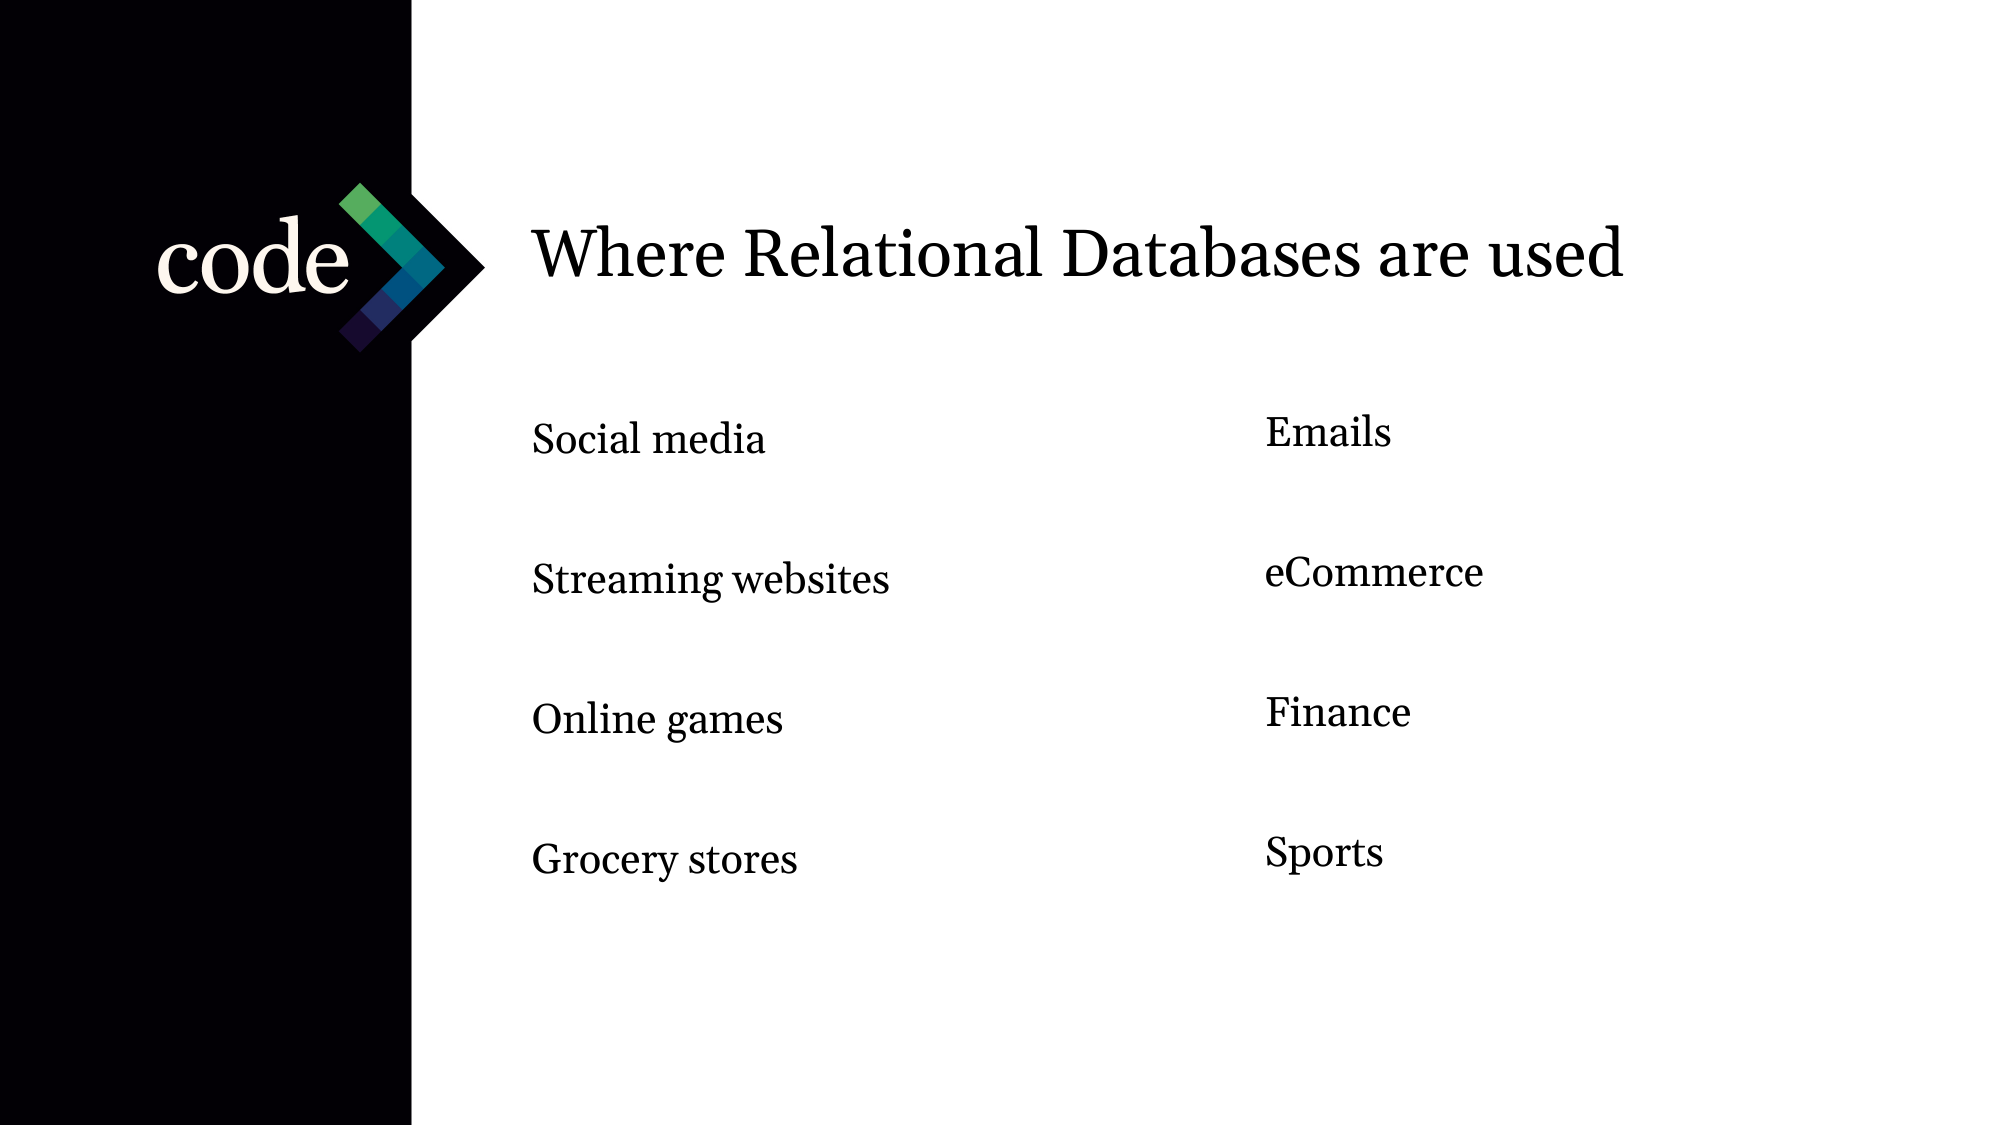

Where Relational Databases are used
Emails

eCommerce

Finance

Sports
Social media

Streaming websites

Online games

Grocery stores